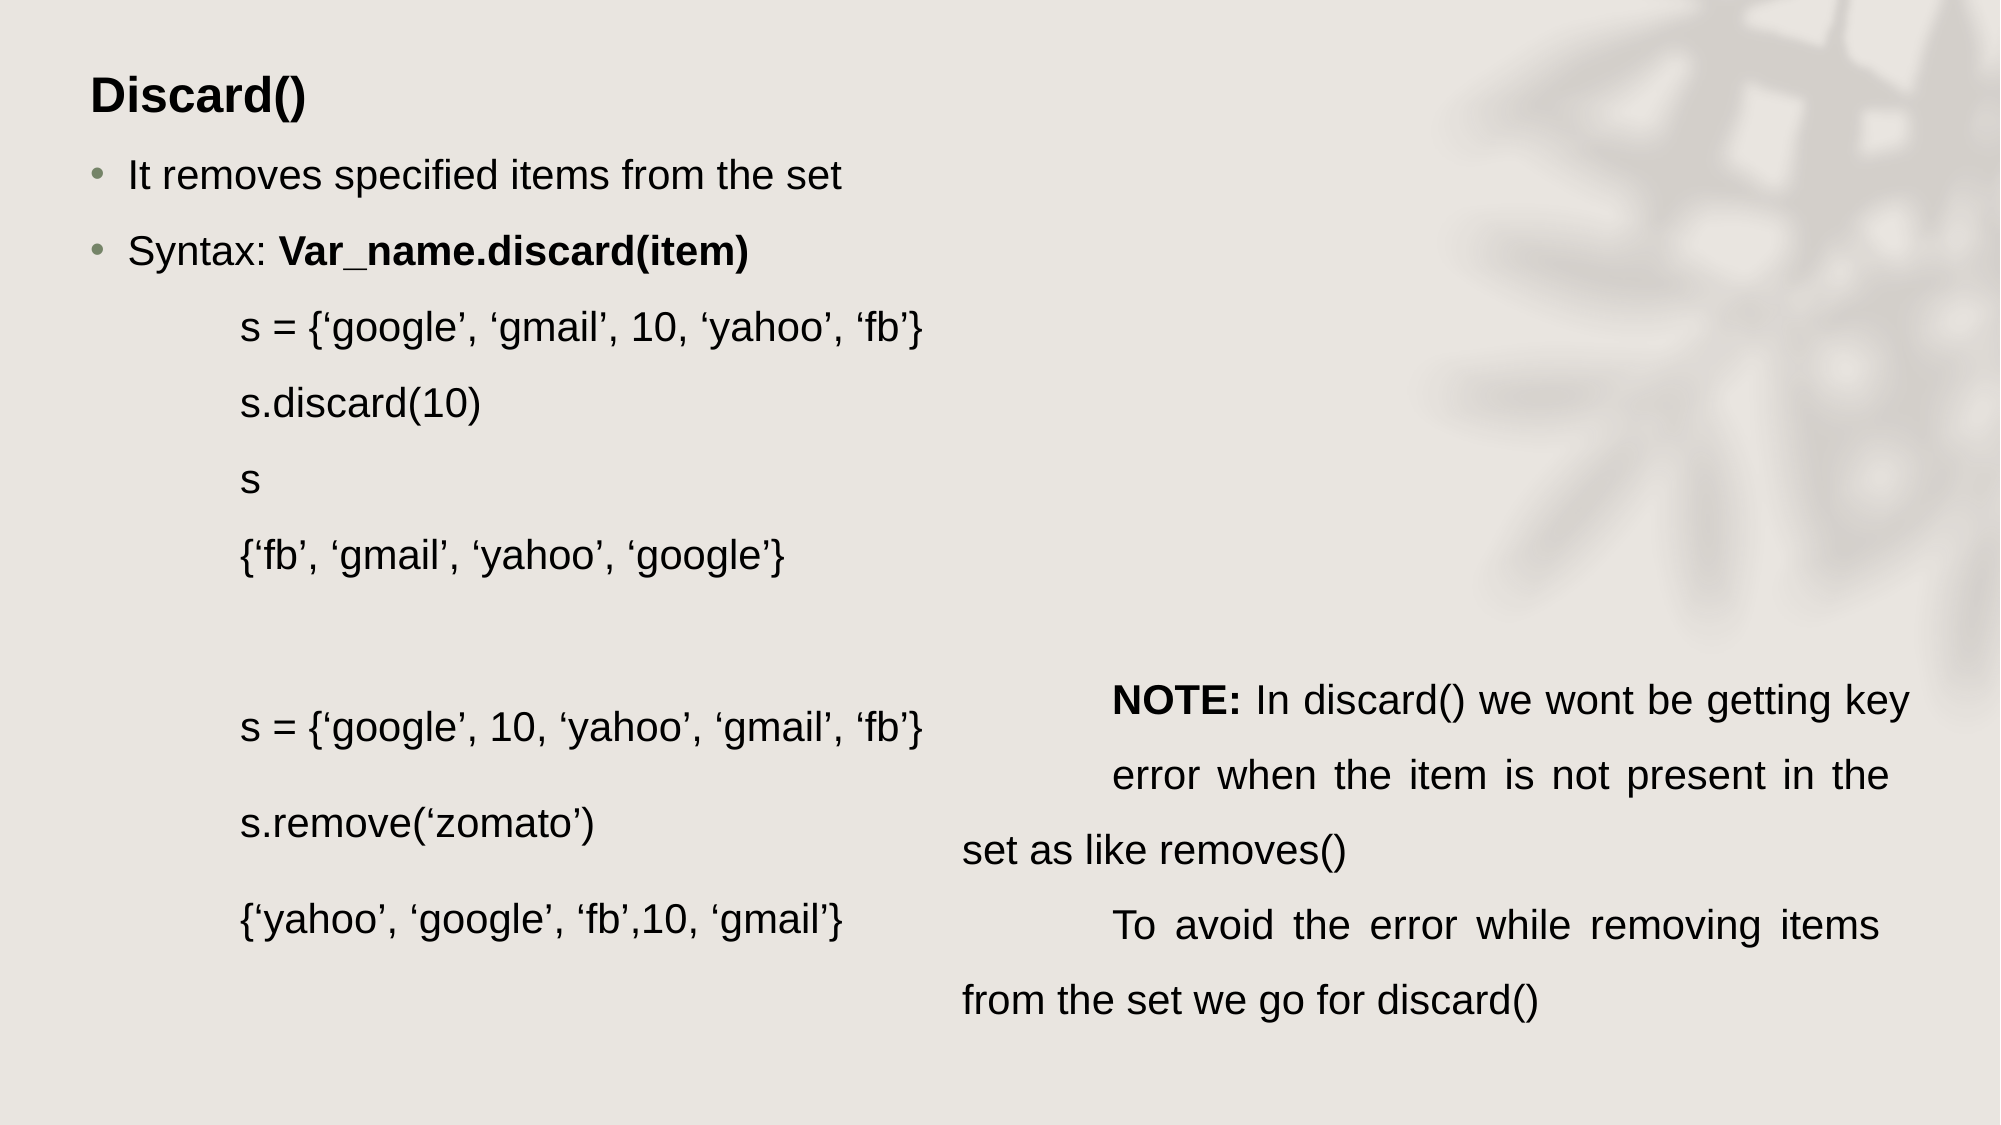

Discard()
It removes specified items from the set
Syntax: Var_name.discard(item)
	s = {‘google’, ‘gmail’, 10, ‘yahoo’, ‘fb’}
	s.discard(10)
	s
	{‘fb’, ‘gmail’, ‘yahoo’, ‘google’}

	s = {‘google’, 10, ‘yahoo’, ‘gmail’, ‘fb’}
	s.remove(‘zomato’)
	{‘yahoo’, ‘google’, ‘fb’,10, ‘gmail’}

	NOTE: In discard() we wont be getting key 	error when the item is not present in the 	set as like removes()
	To avoid the error while removing items 	from the set we go for discard()